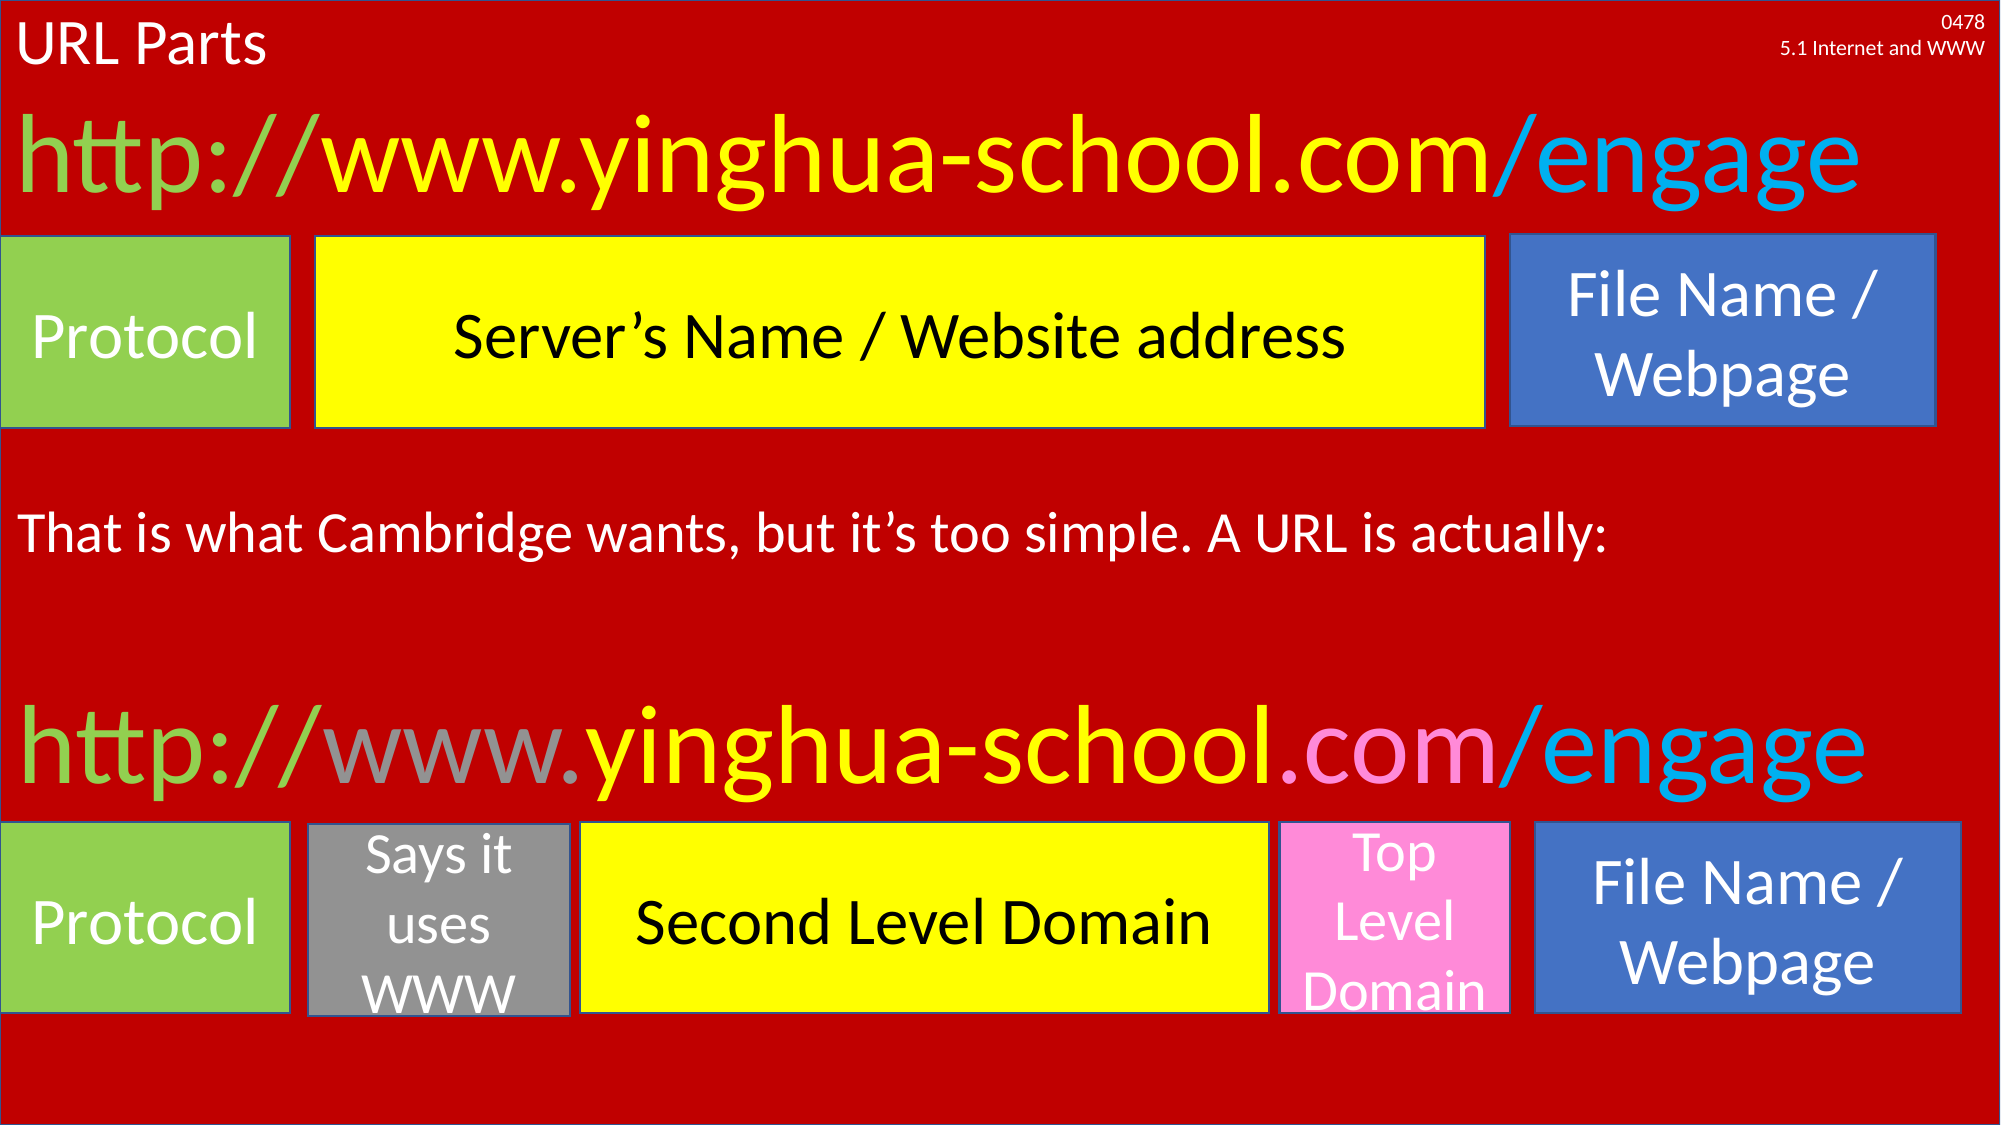

# URL Parts
http://www.yinghua-school.com/engage

That is what Cambridge wants, but it’s too simple. A URL is actually:
http://www.yinghua-school.com/engage

File Name / Webpage
Server’s Name / Website address
Protocol
Top Level Domain
File Name / Webpage
Second Level Domain
Protocol
Says it uses WWW